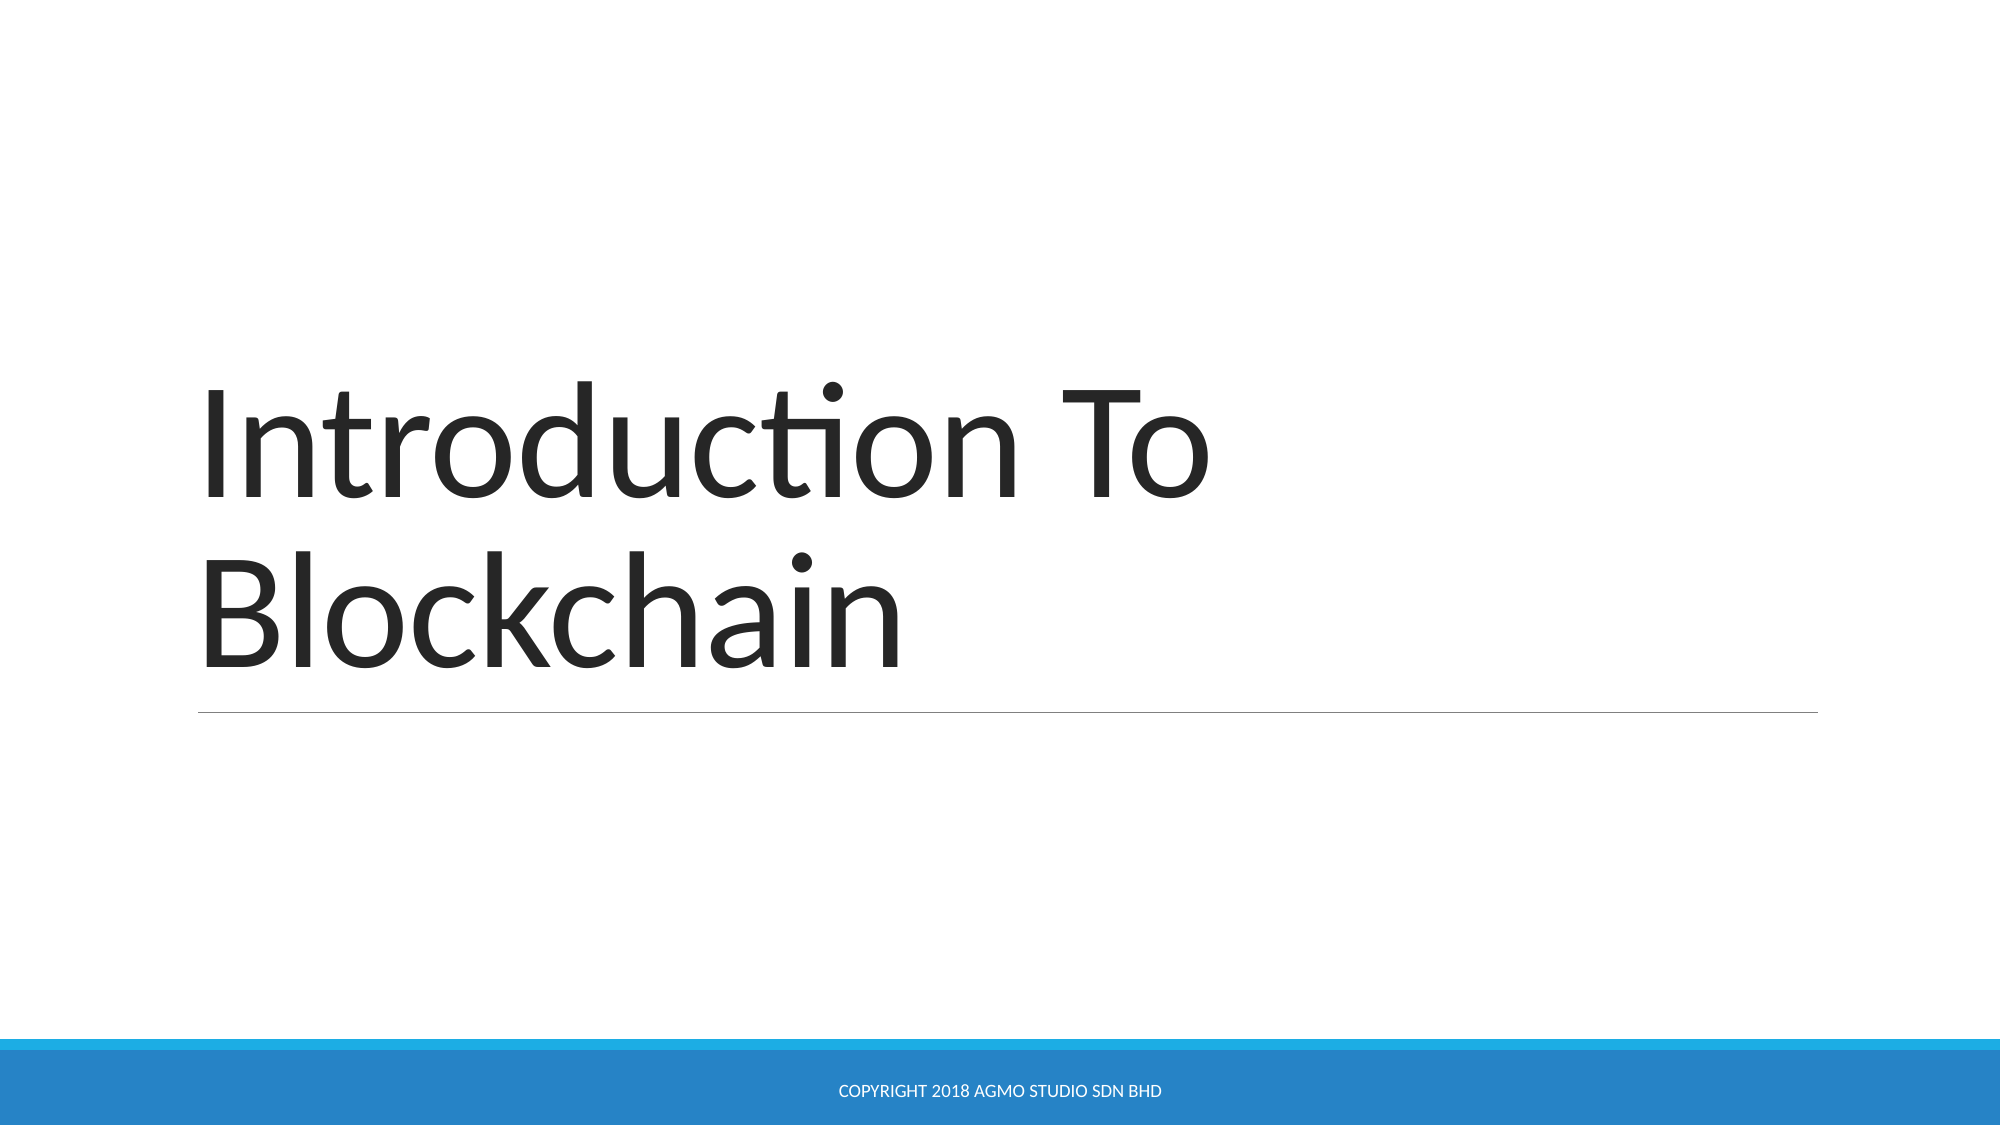

# Introduction To Blockchain

Copyright 2018 Agmo Studio Sdn Bhd